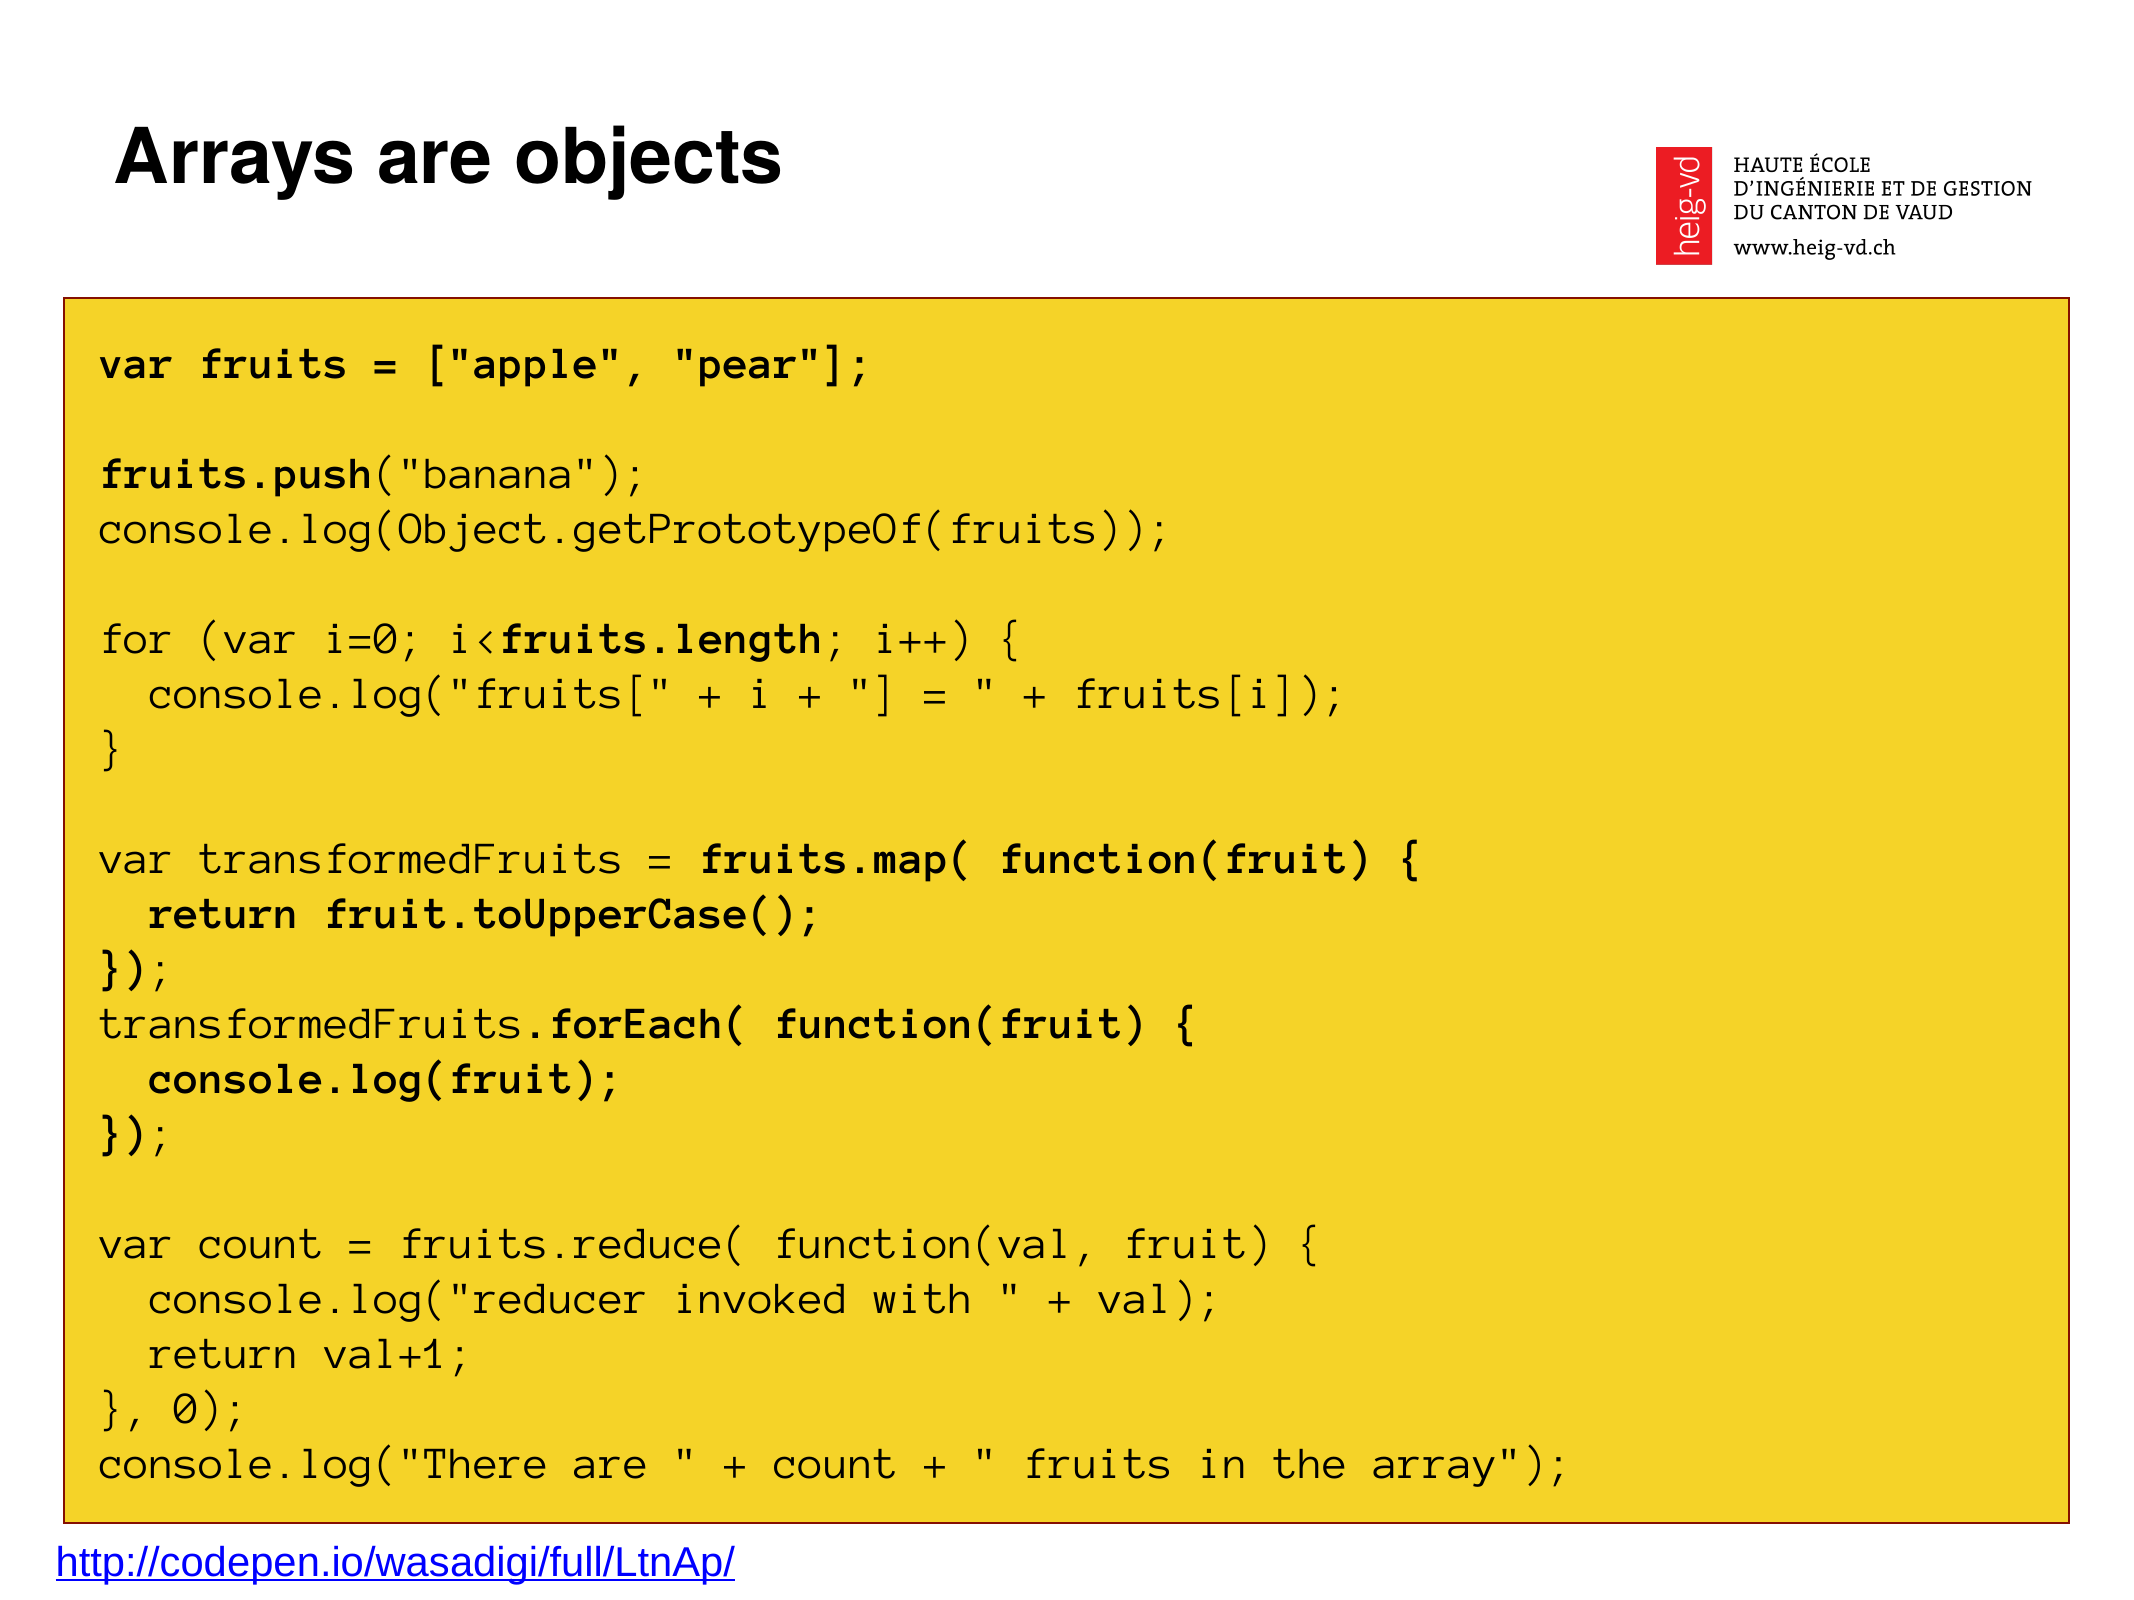

Arrays are objects
var fruits = ["apple", "pear"];

fruits.push("banana");
console.log(Object.getPrototypeOf(fruits));

for (var i=0; i<fruits.length; i++) {
  console.log("fruits[" + i + "] = " + fruits[i]);
}

var transformedFruits = fruits.map( function(fruit) {
  return fruit.toUpperCase();
});
transformedFruits.forEach( function(fruit) {
  console.log(fruit);
});

var count = fruits.reduce( function(val, fruit) {
  console.log("reducer invoked with " + val);
  return val+1;
}, 0);
console.log("There are " + count + " fruits in the array");
http://codepen.io/wasadigi/full/LtnAp/